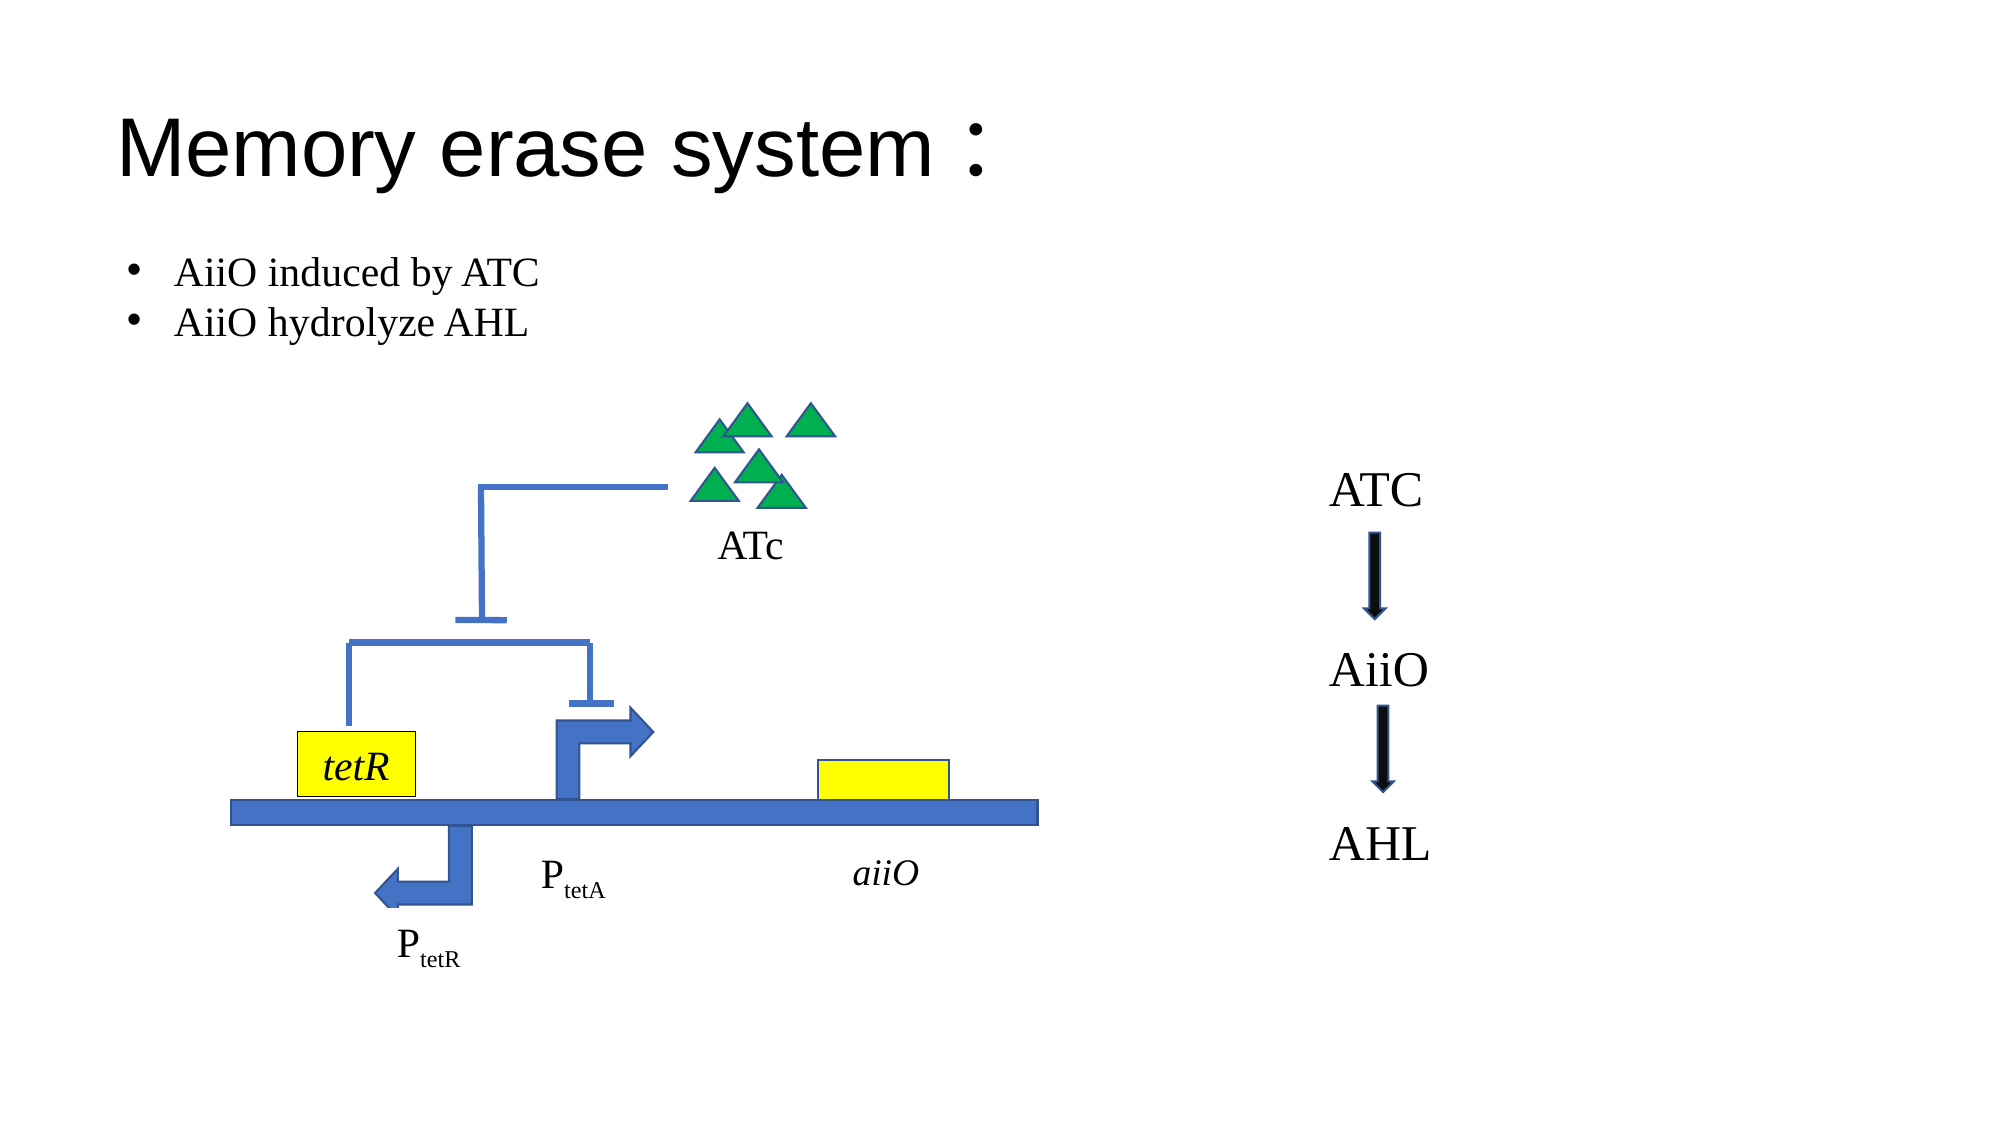

Memory erase system：
AiiO induced by ATC
AiiO hydrolyze AHL

ATc

tetR

aiiO

PtetA
PtetR
ATC

AiiO

AHL